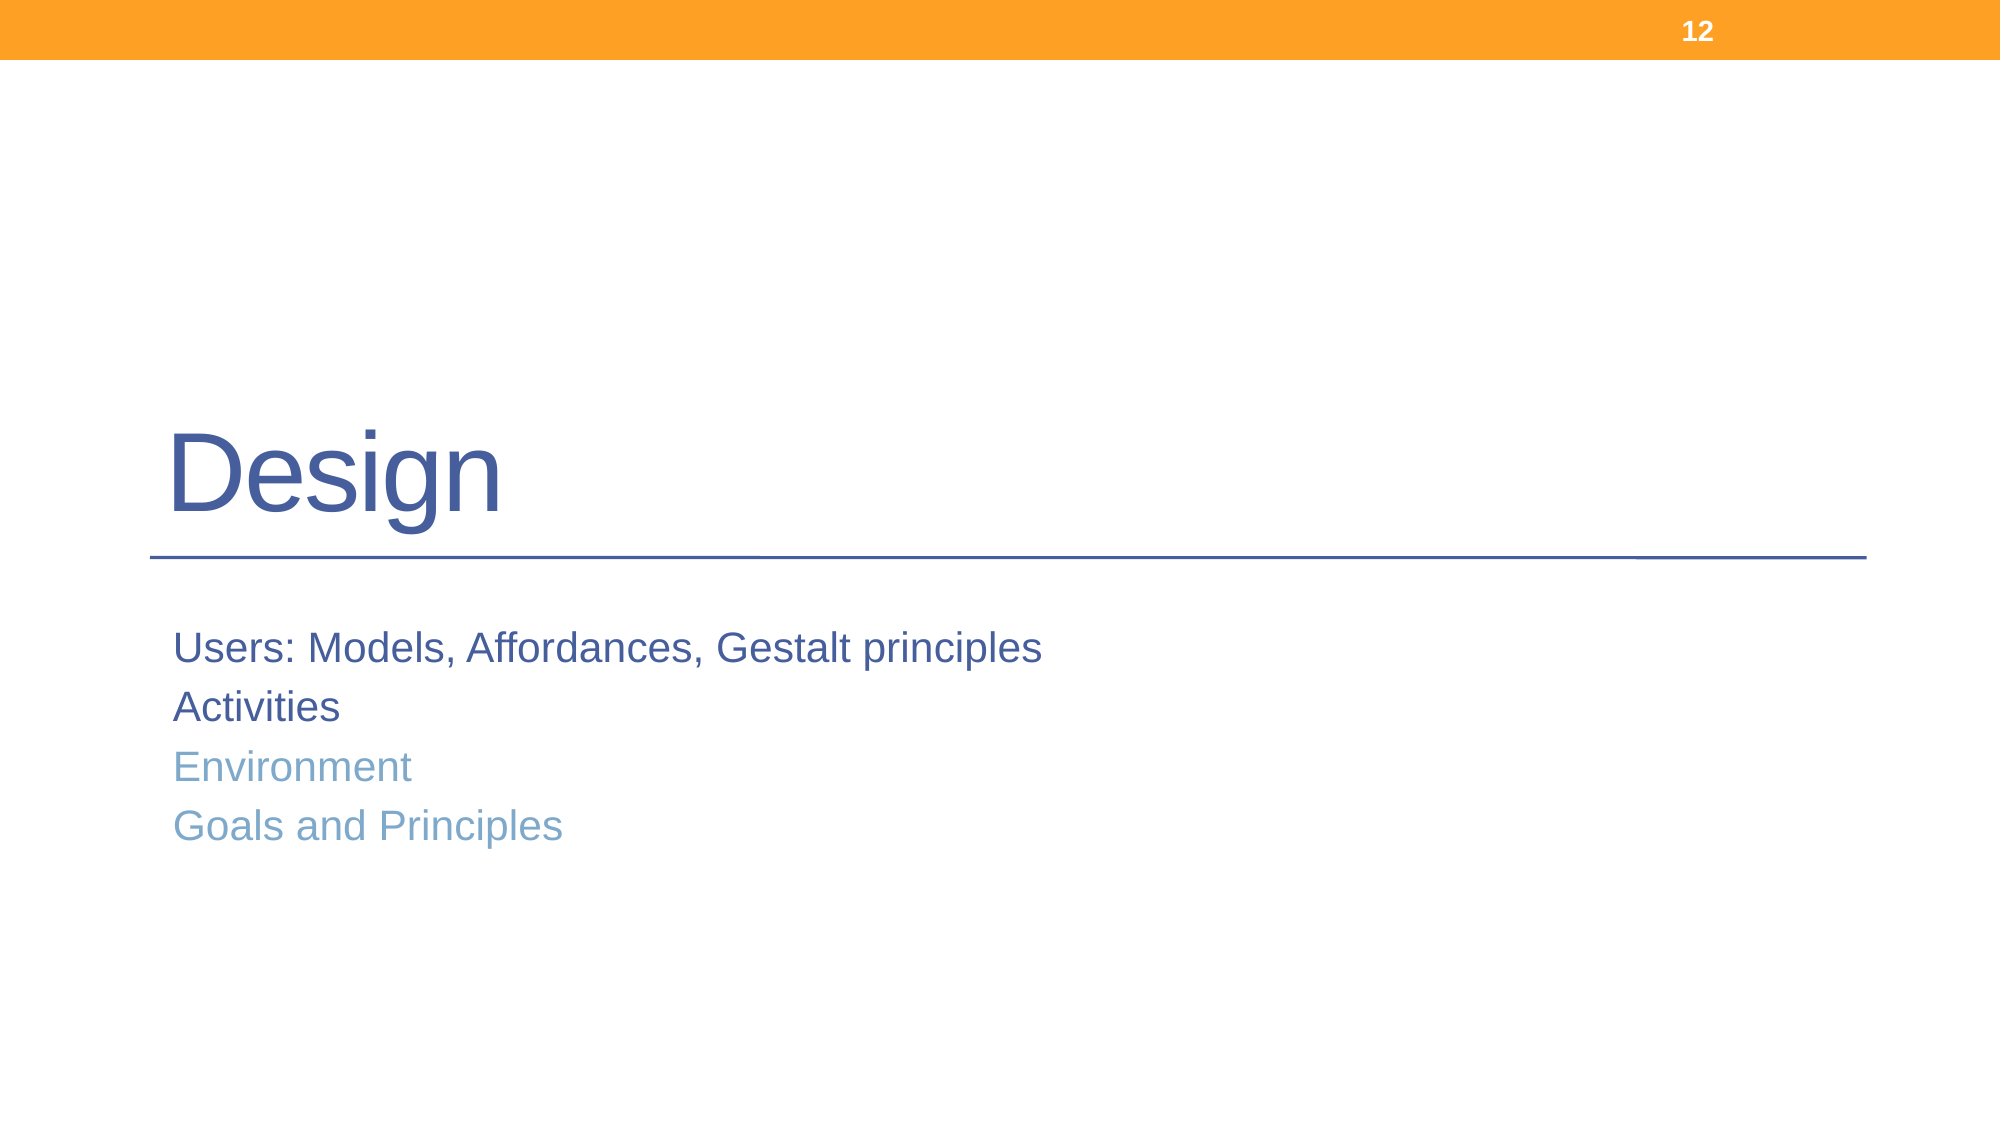

12
# Design
Users: Models, Affordances, Gestalt principles
Activities
Environment
Goals and Principles